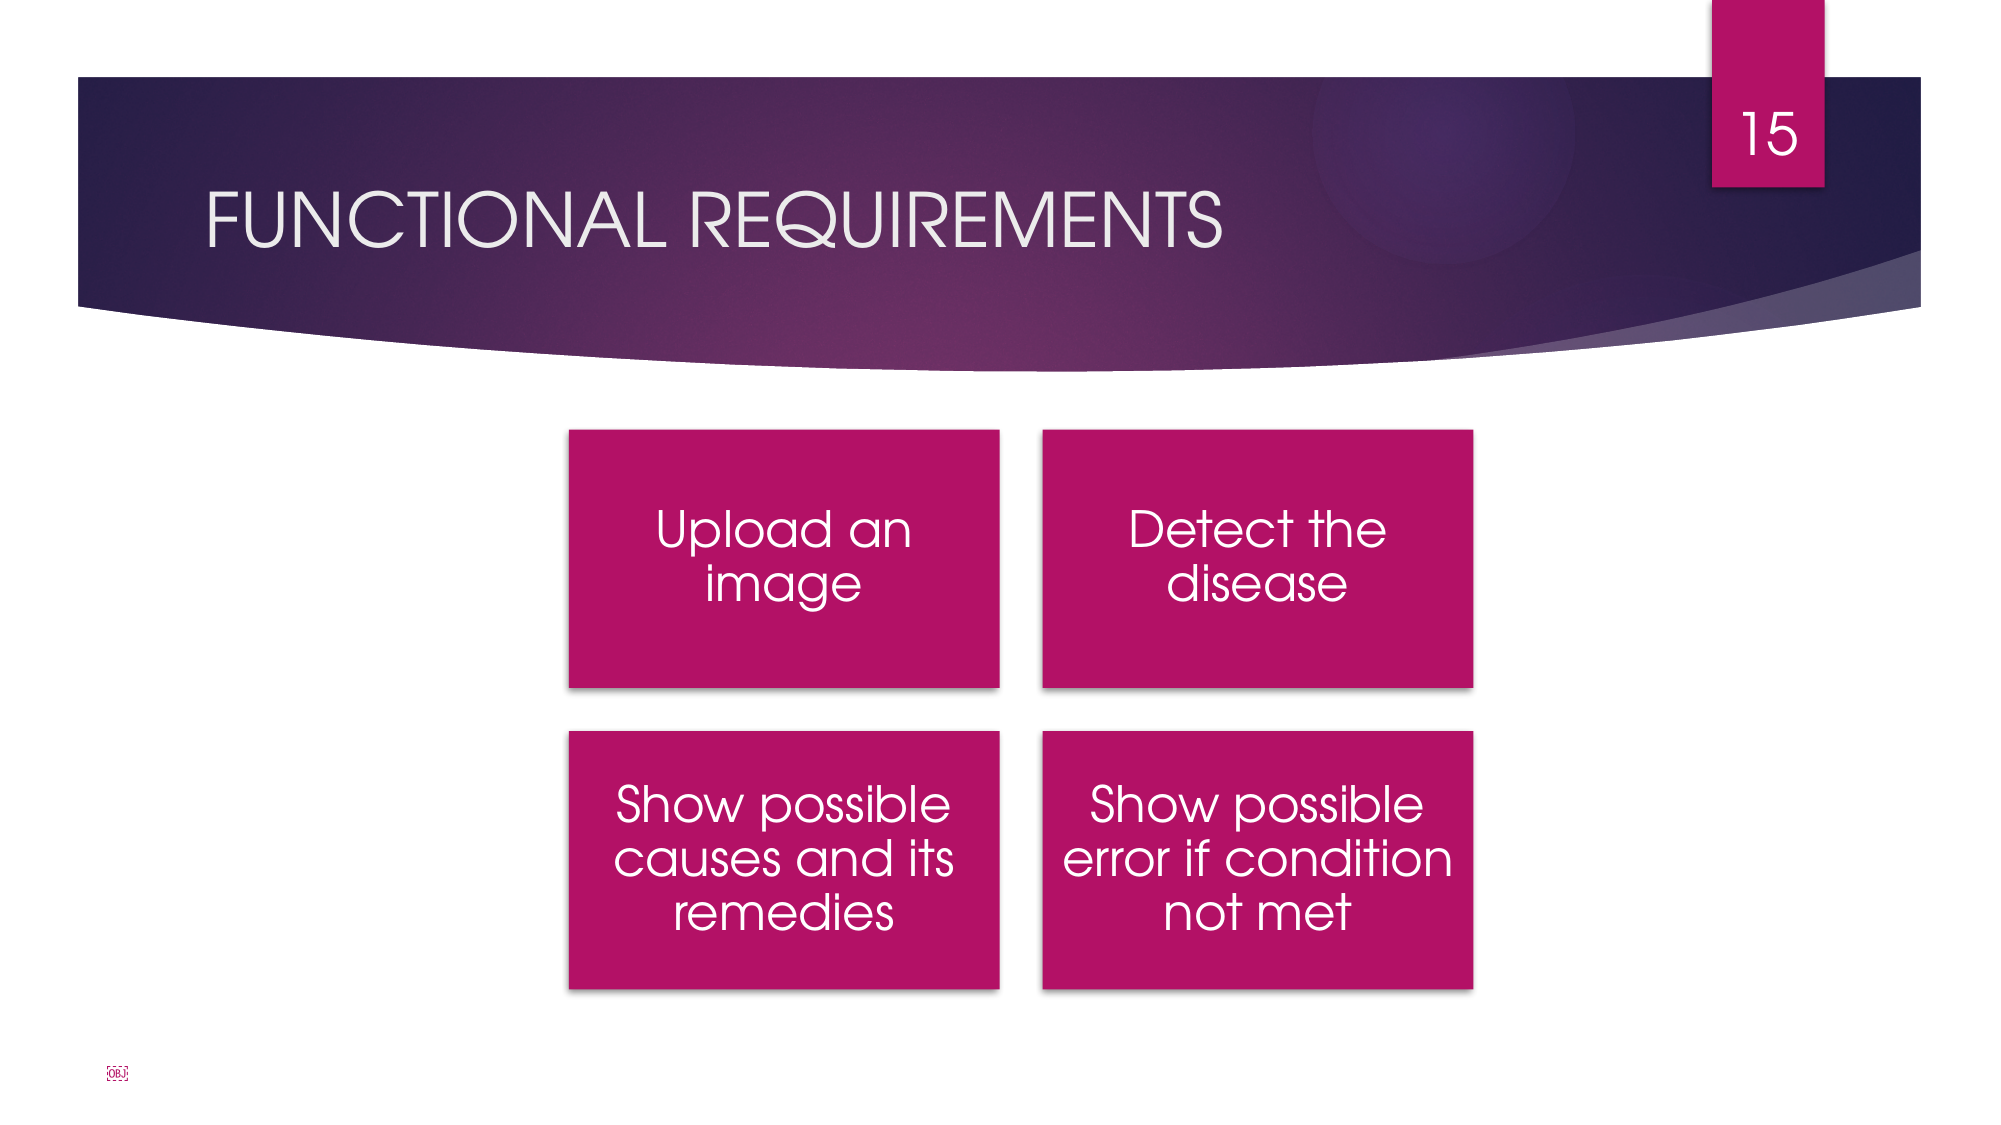

15
# FUNCTIONAL REQUIREMENTS
Upload an image
Detect the disease
Show possible causes and its remedies
Show possible error if condition not met
￼